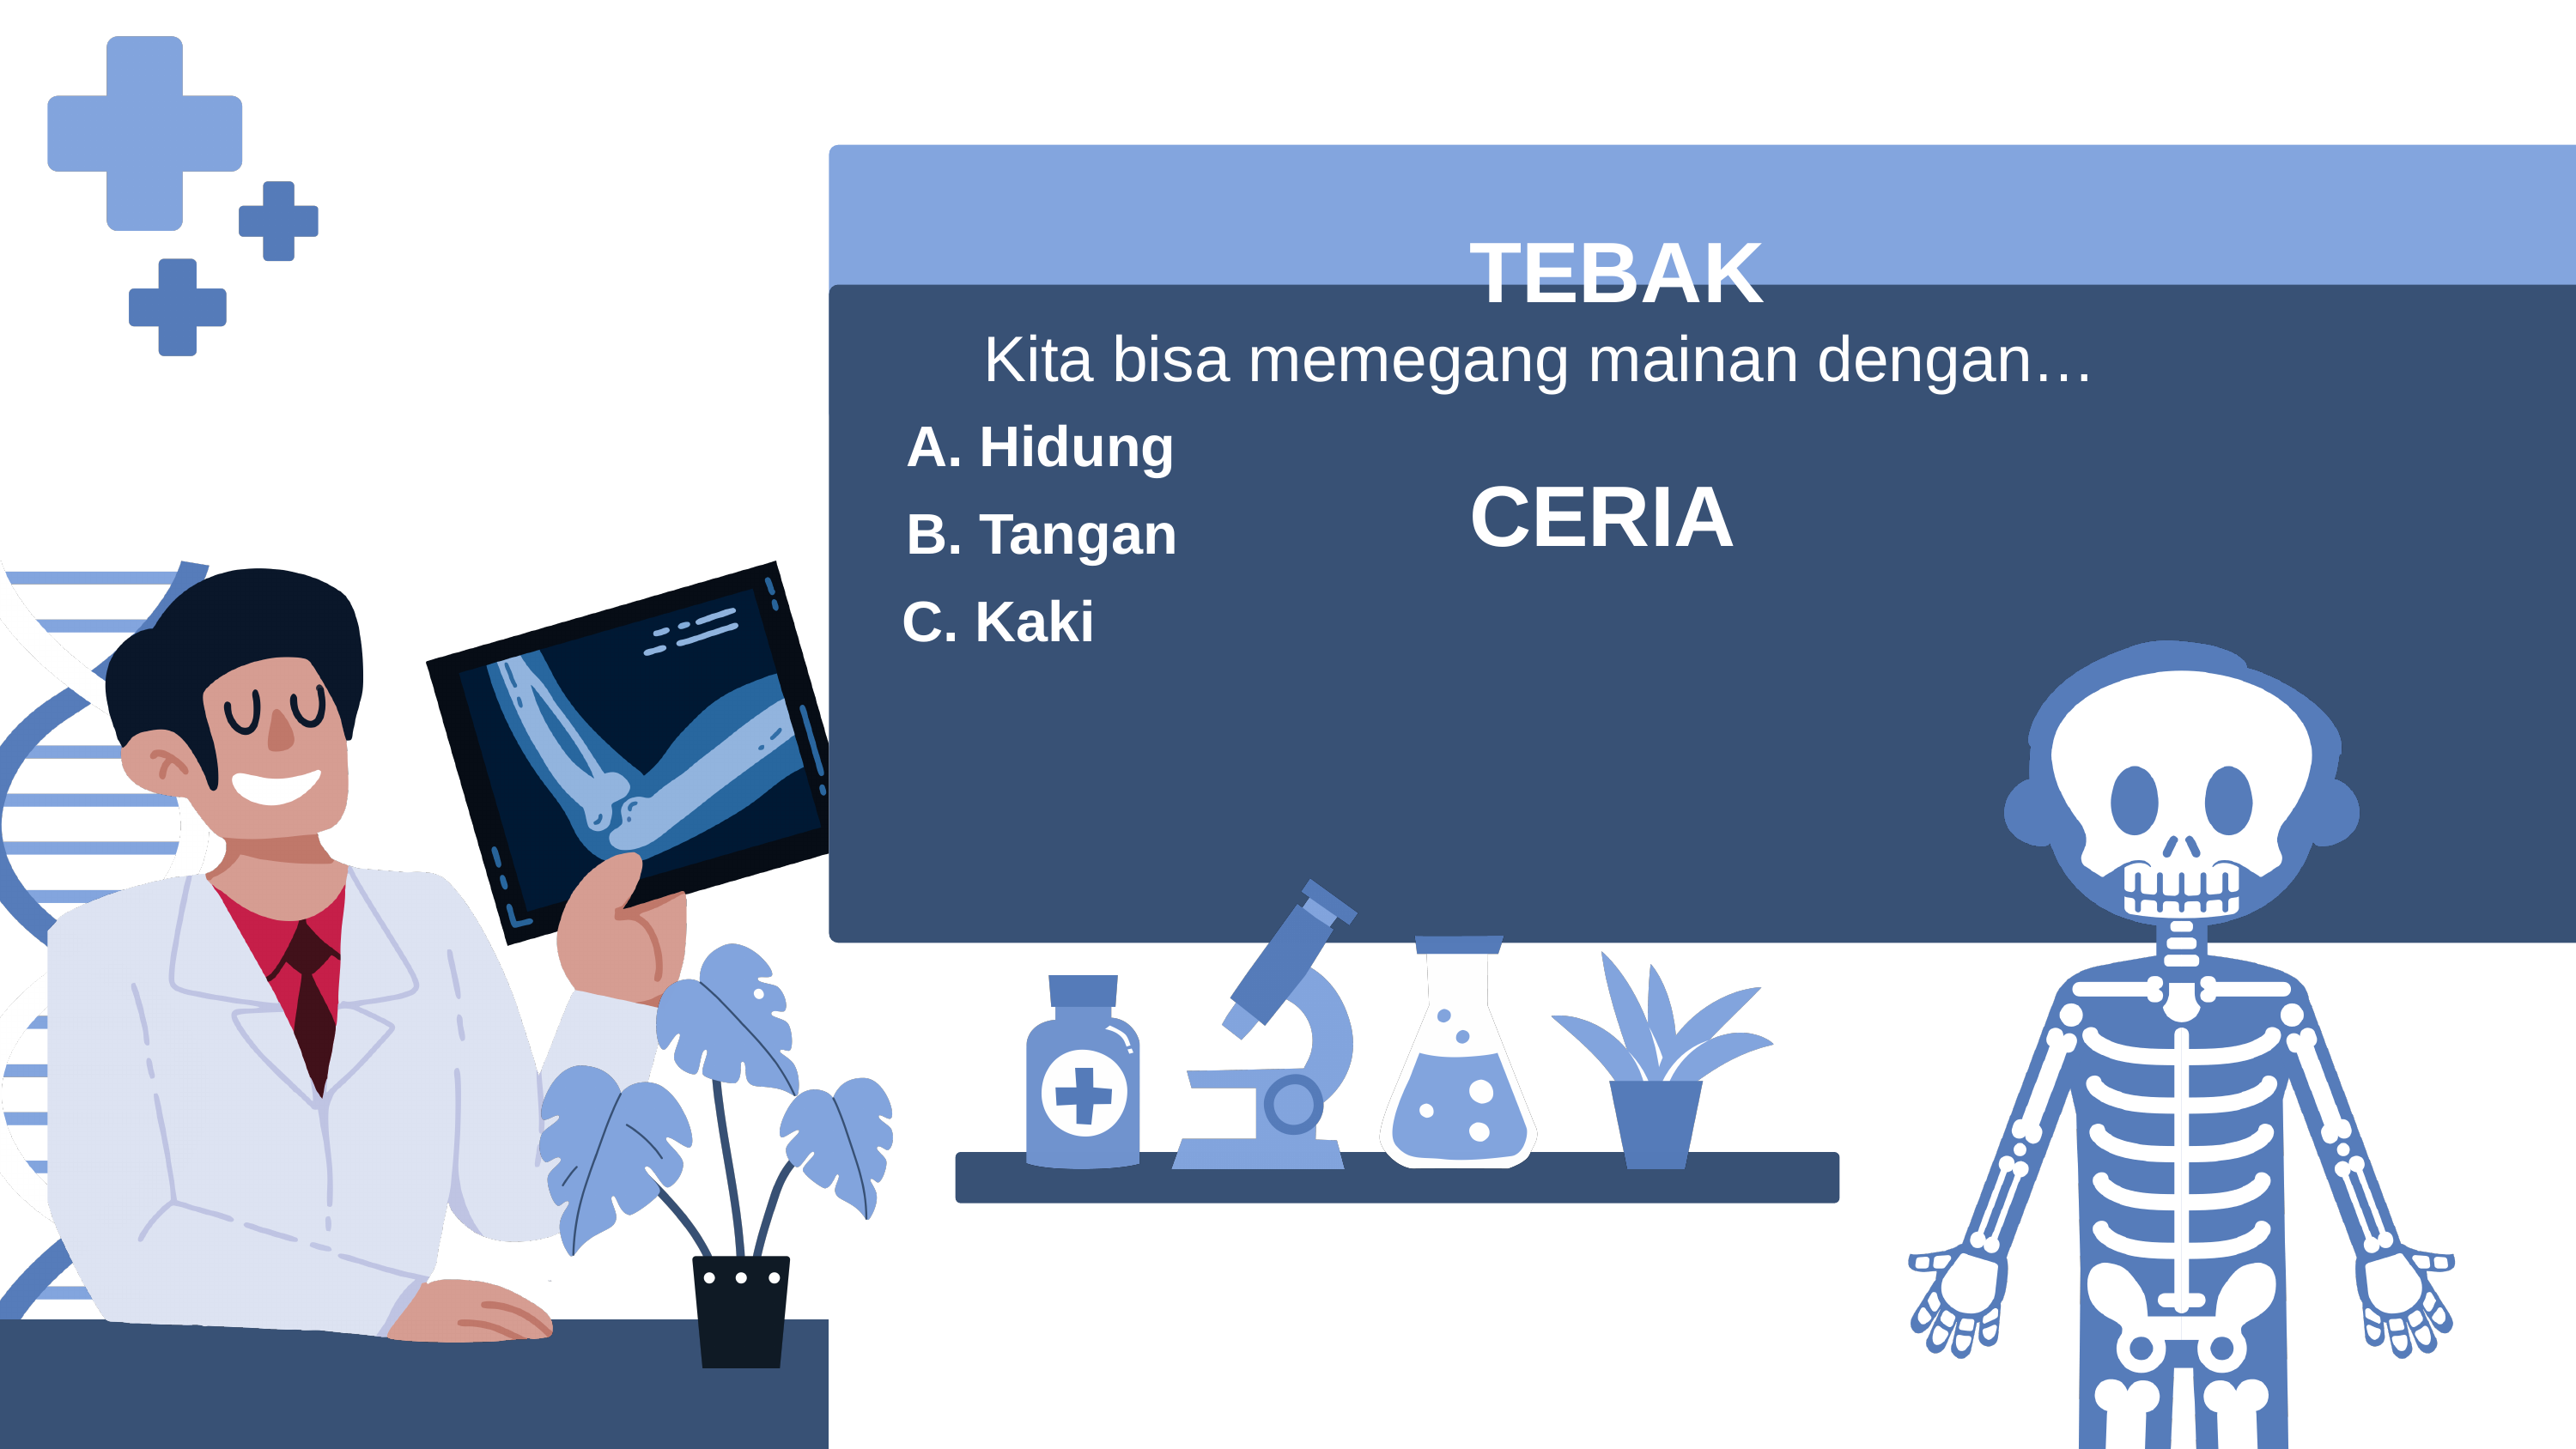

TEBAK  CERIA

Kita bisa memegang mainan dengan…
A. Hidung
B. Tangan

C. Kaki